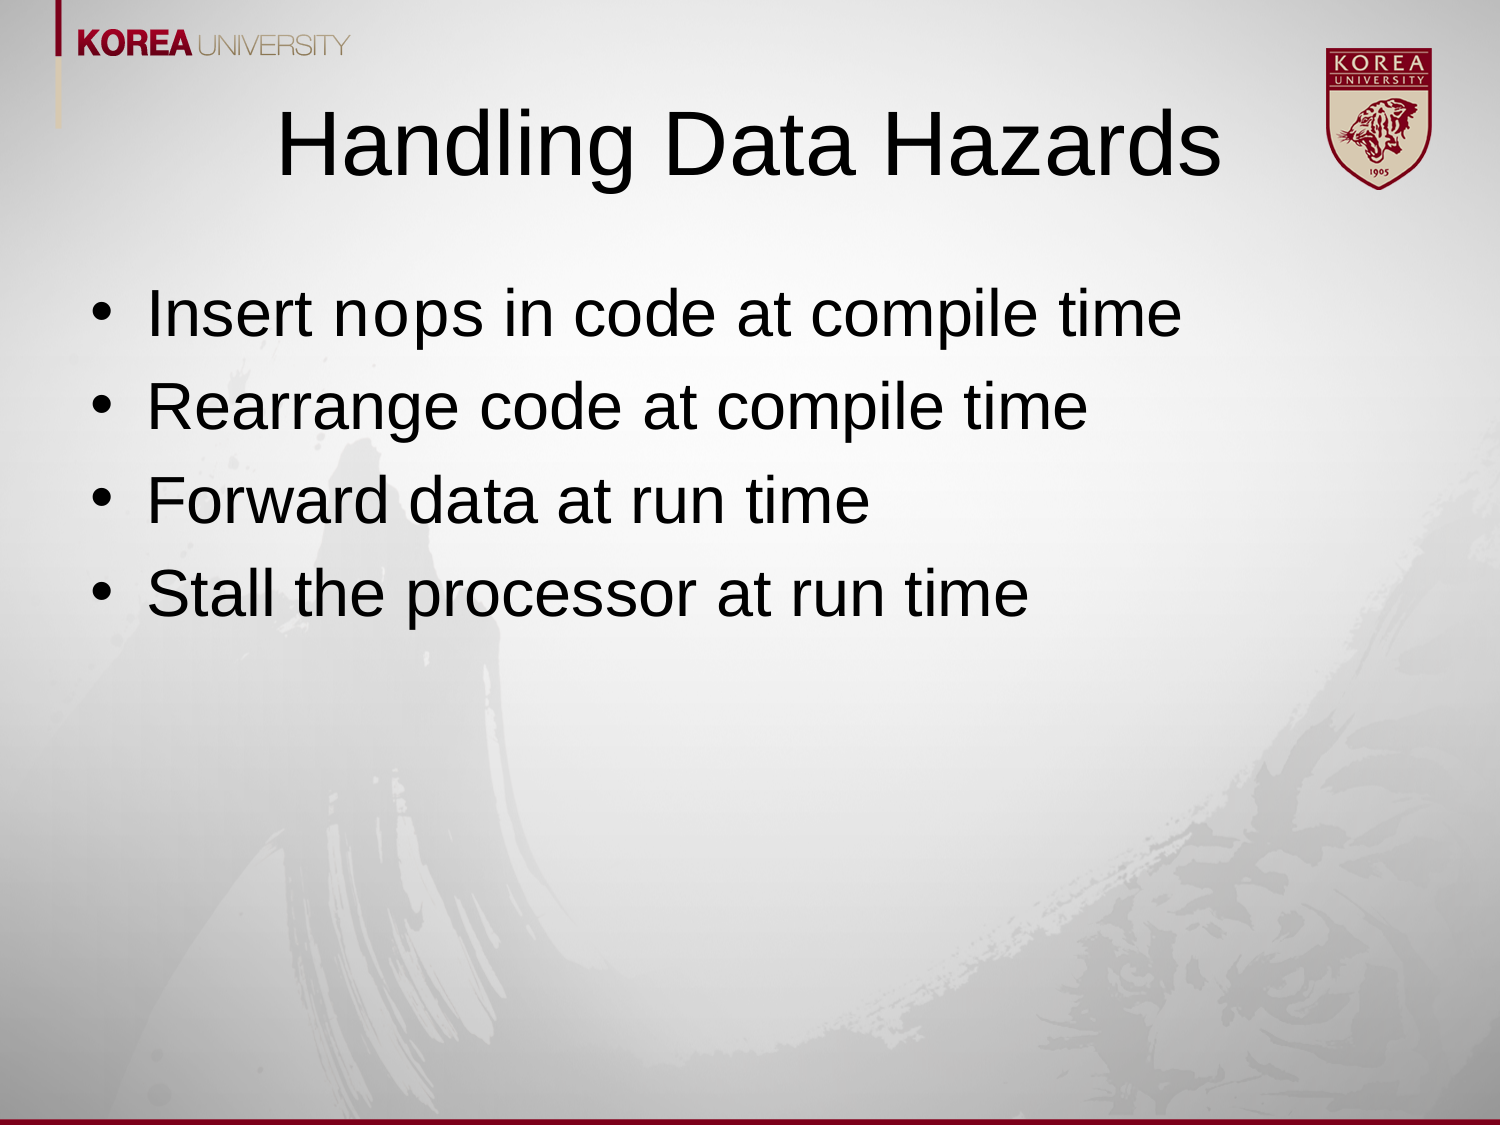

# Handling Data Hazards
Insert nops in code at compile time
Rearrange code at compile time
Forward data at run time
Stall the processor at run time